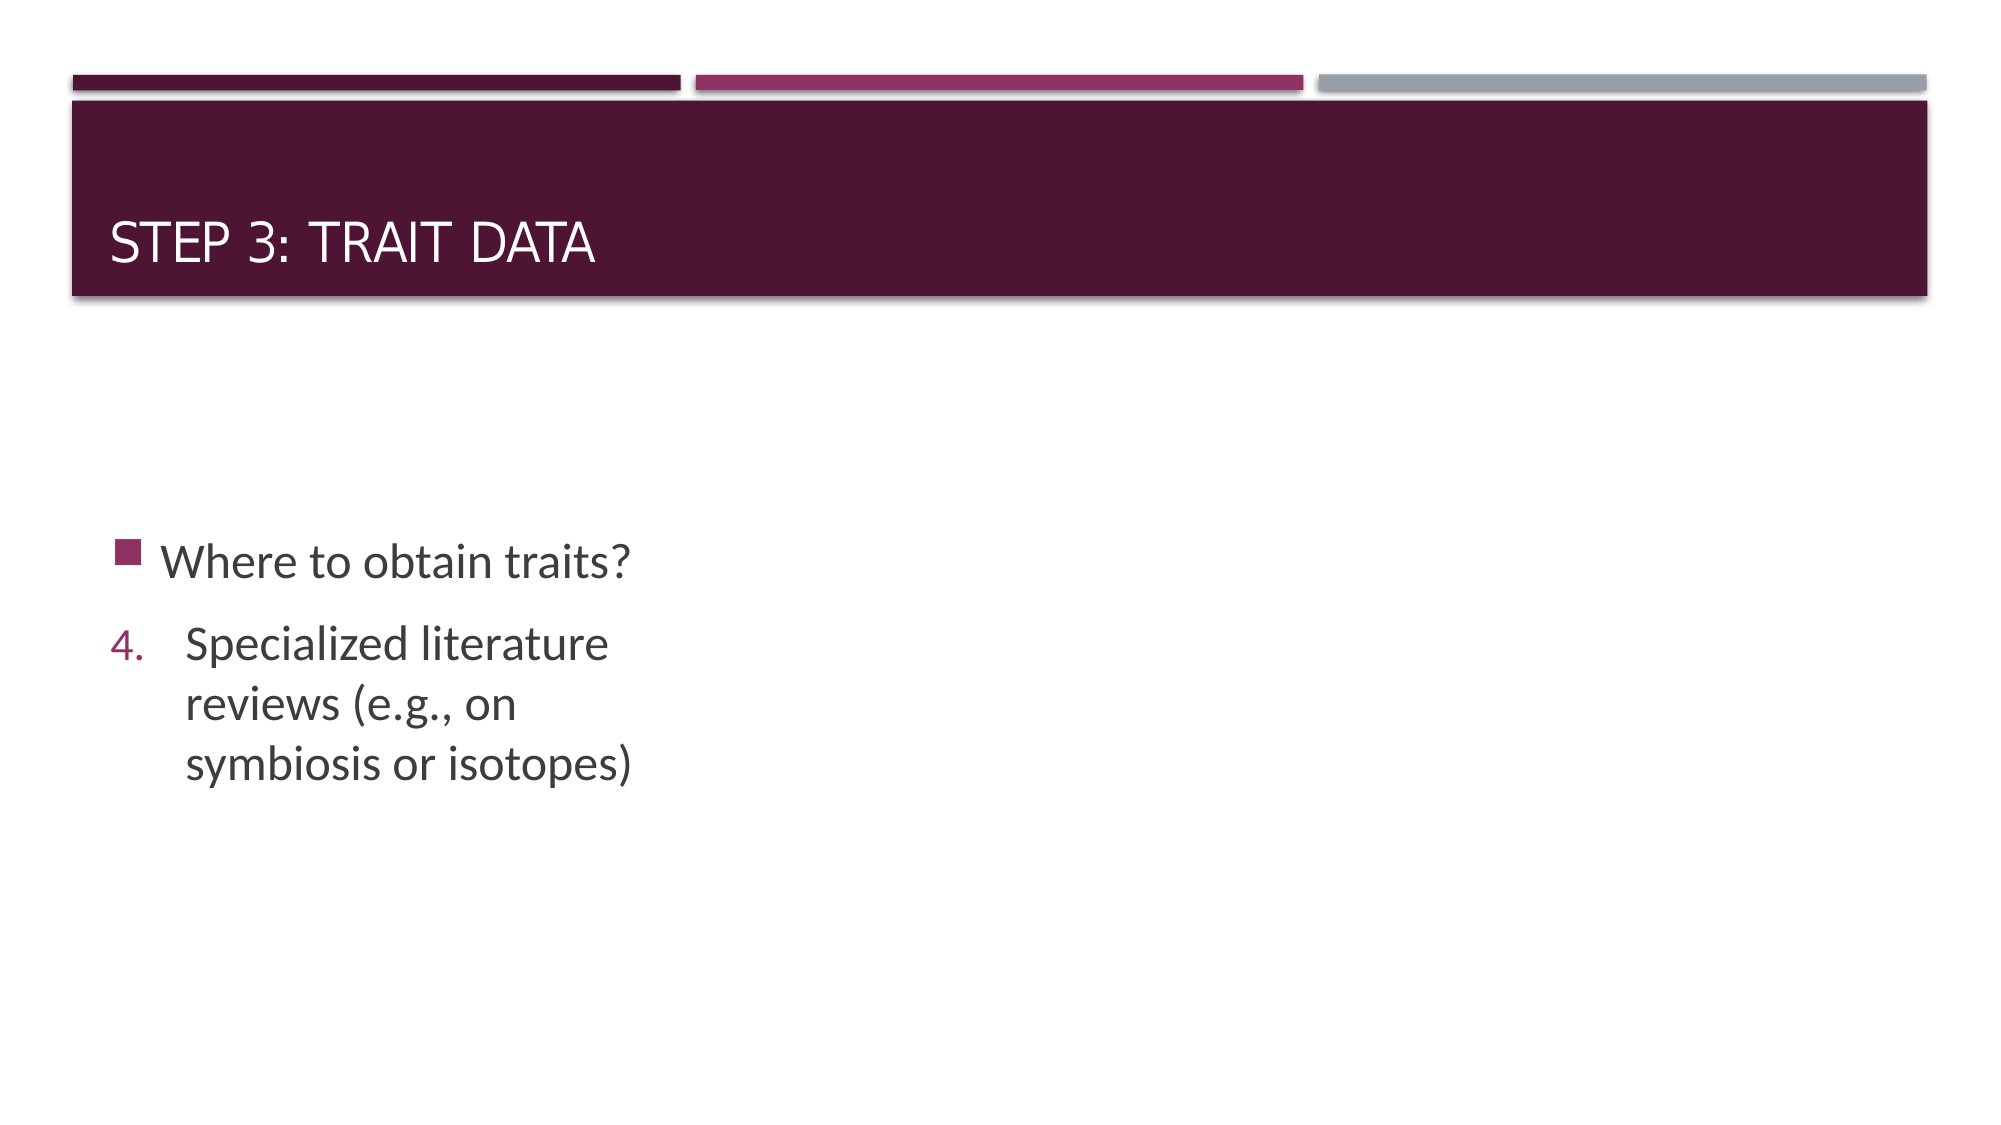

# STEP 3: Trait DATA
Where to obtain traits?
Specialized literature reviews (e.g., on symbiosis or isotopes)